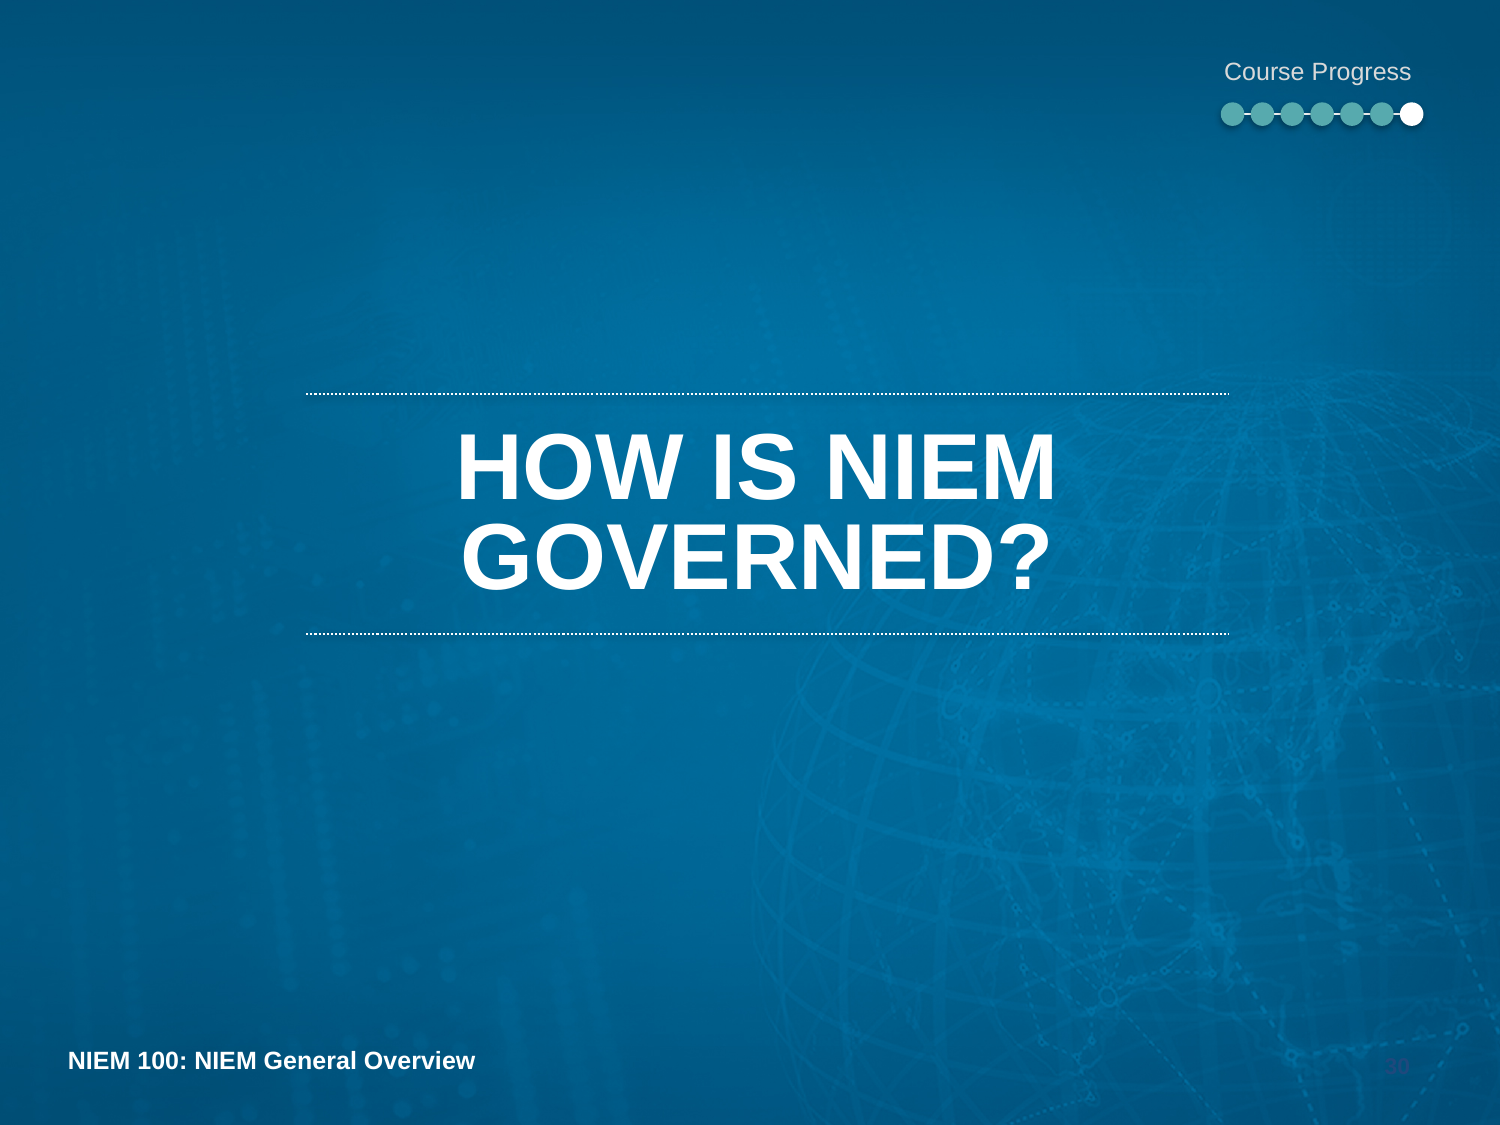

Course Progress

# How is niem governed?
30